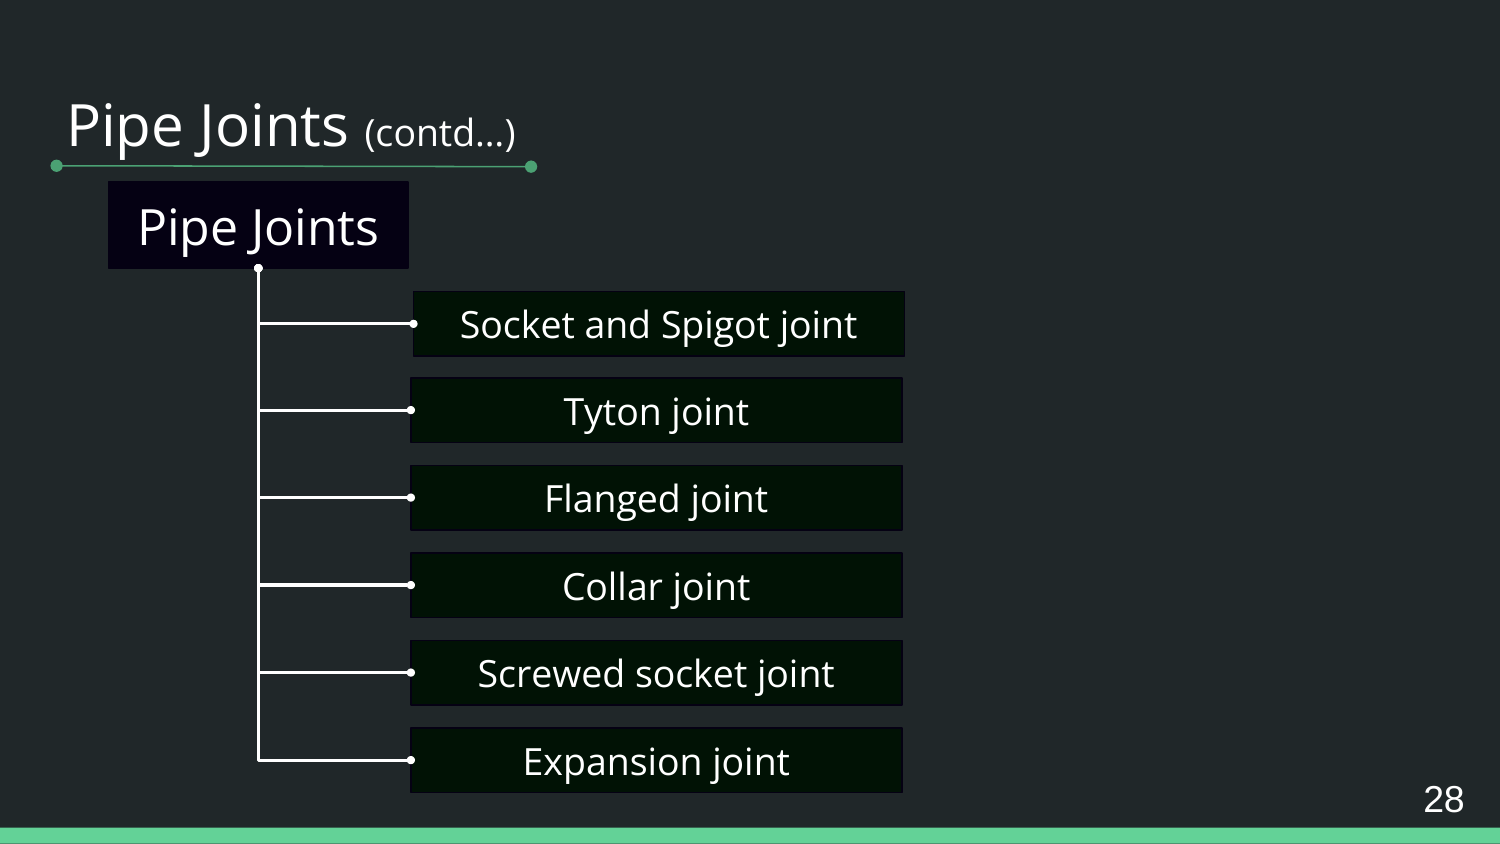

# Pipe Joints (contd…)
Pipe Joints
Socket and Spigot joint
Tyton joint
Flanged joint
Collar joint
Screwed socket joint
Expansion joint
28